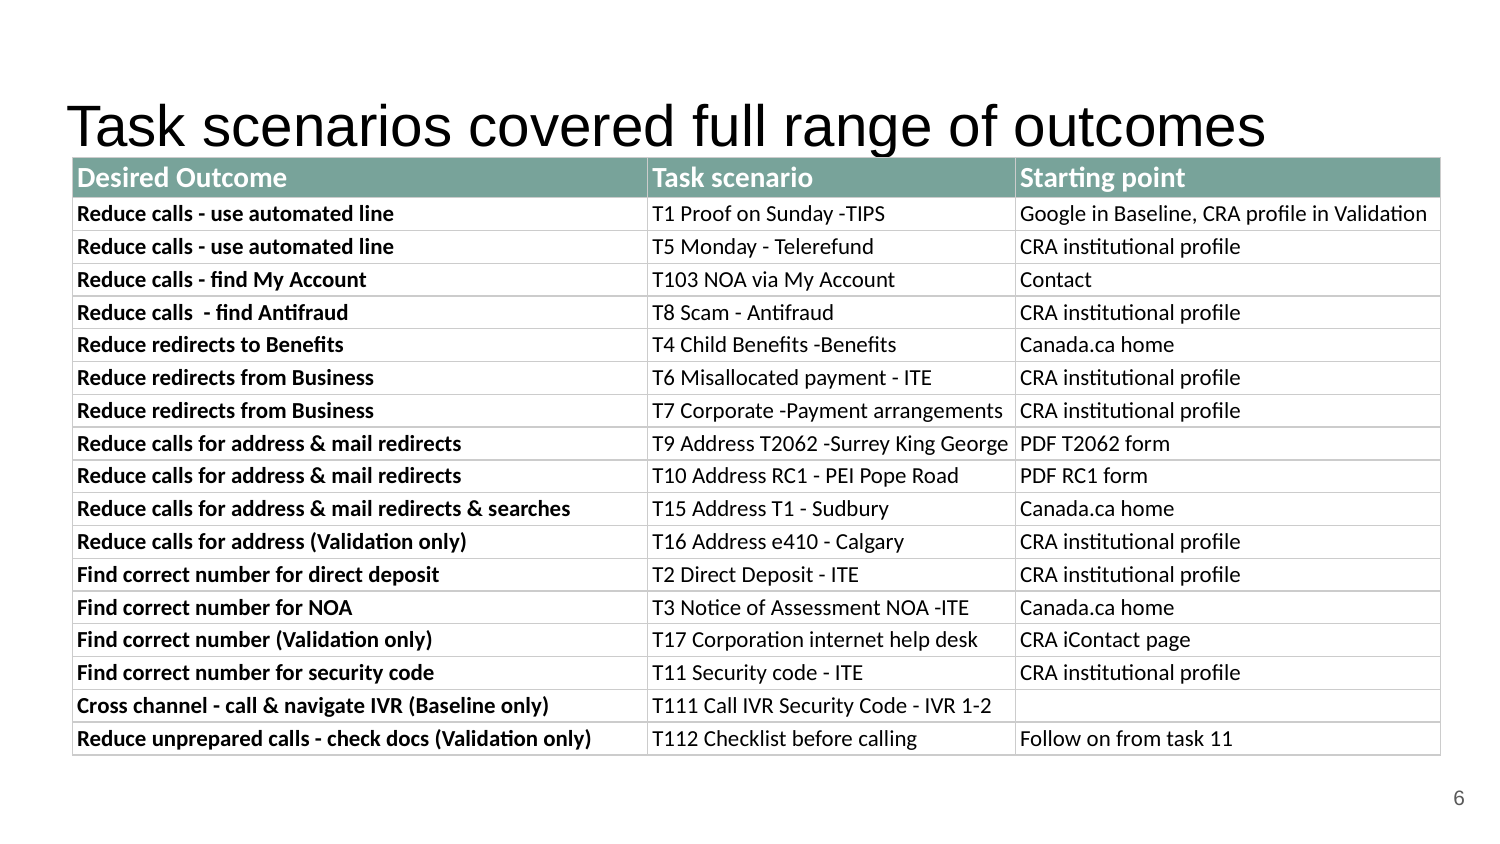

# Task scenarios covered full range of outcomes
| Desired Outcome | Task scenario | Starting point |
| --- | --- | --- |
| Reduce calls - use automated line | T1 Proof on Sunday -TIPS | Google in Baseline, CRA profile in Validation |
| Reduce calls - use automated line | T5 Monday - Telerefund | CRA institutional profile |
| Reduce calls - find My Account | T103 NOA via My Account | Contact |
| Reduce calls - find Antifraud | T8 Scam - Antifraud | CRA institutional profile |
| Reduce redirects to Benefits | T4 Child Benefits -Benefits | Canada.ca home |
| Reduce redirects from Business | T6 Misallocated payment - ITE | CRA institutional profile |
| Reduce redirects from Business | T7 Corporate -Payment arrangements | CRA institutional profile |
| Reduce calls for address & mail redirects | T9 Address T2062 -Surrey King George | PDF T2062 form |
| Reduce calls for address & mail redirects | T10 Address RC1 - PEI Pope Road | PDF RC1 form |
| Reduce calls for address & mail redirects & searches | T15 Address T1 - Sudbury | Canada.ca home |
| Reduce calls for address (Validation only) | T16 Address e410 - Calgary | CRA institutional profile |
| Find correct number for direct deposit | T2 Direct Deposit - ITE | CRA institutional profile |
| Find correct number for NOA | T3 Notice of Assessment NOA -ITE | Canada.ca home |
| Find correct number (Validation only) | T17 Corporation internet help desk | CRA iContact page |
| Find correct number for security code | T11 Security code - ITE | CRA institutional profile |
| Cross channel - call & navigate IVR (Baseline only) | T111 Call IVR Security Code - IVR 1-2 |  |
| Reduce unprepared calls - check docs (Validation only) | T112 Checklist before calling | Follow on from task 11 |
6